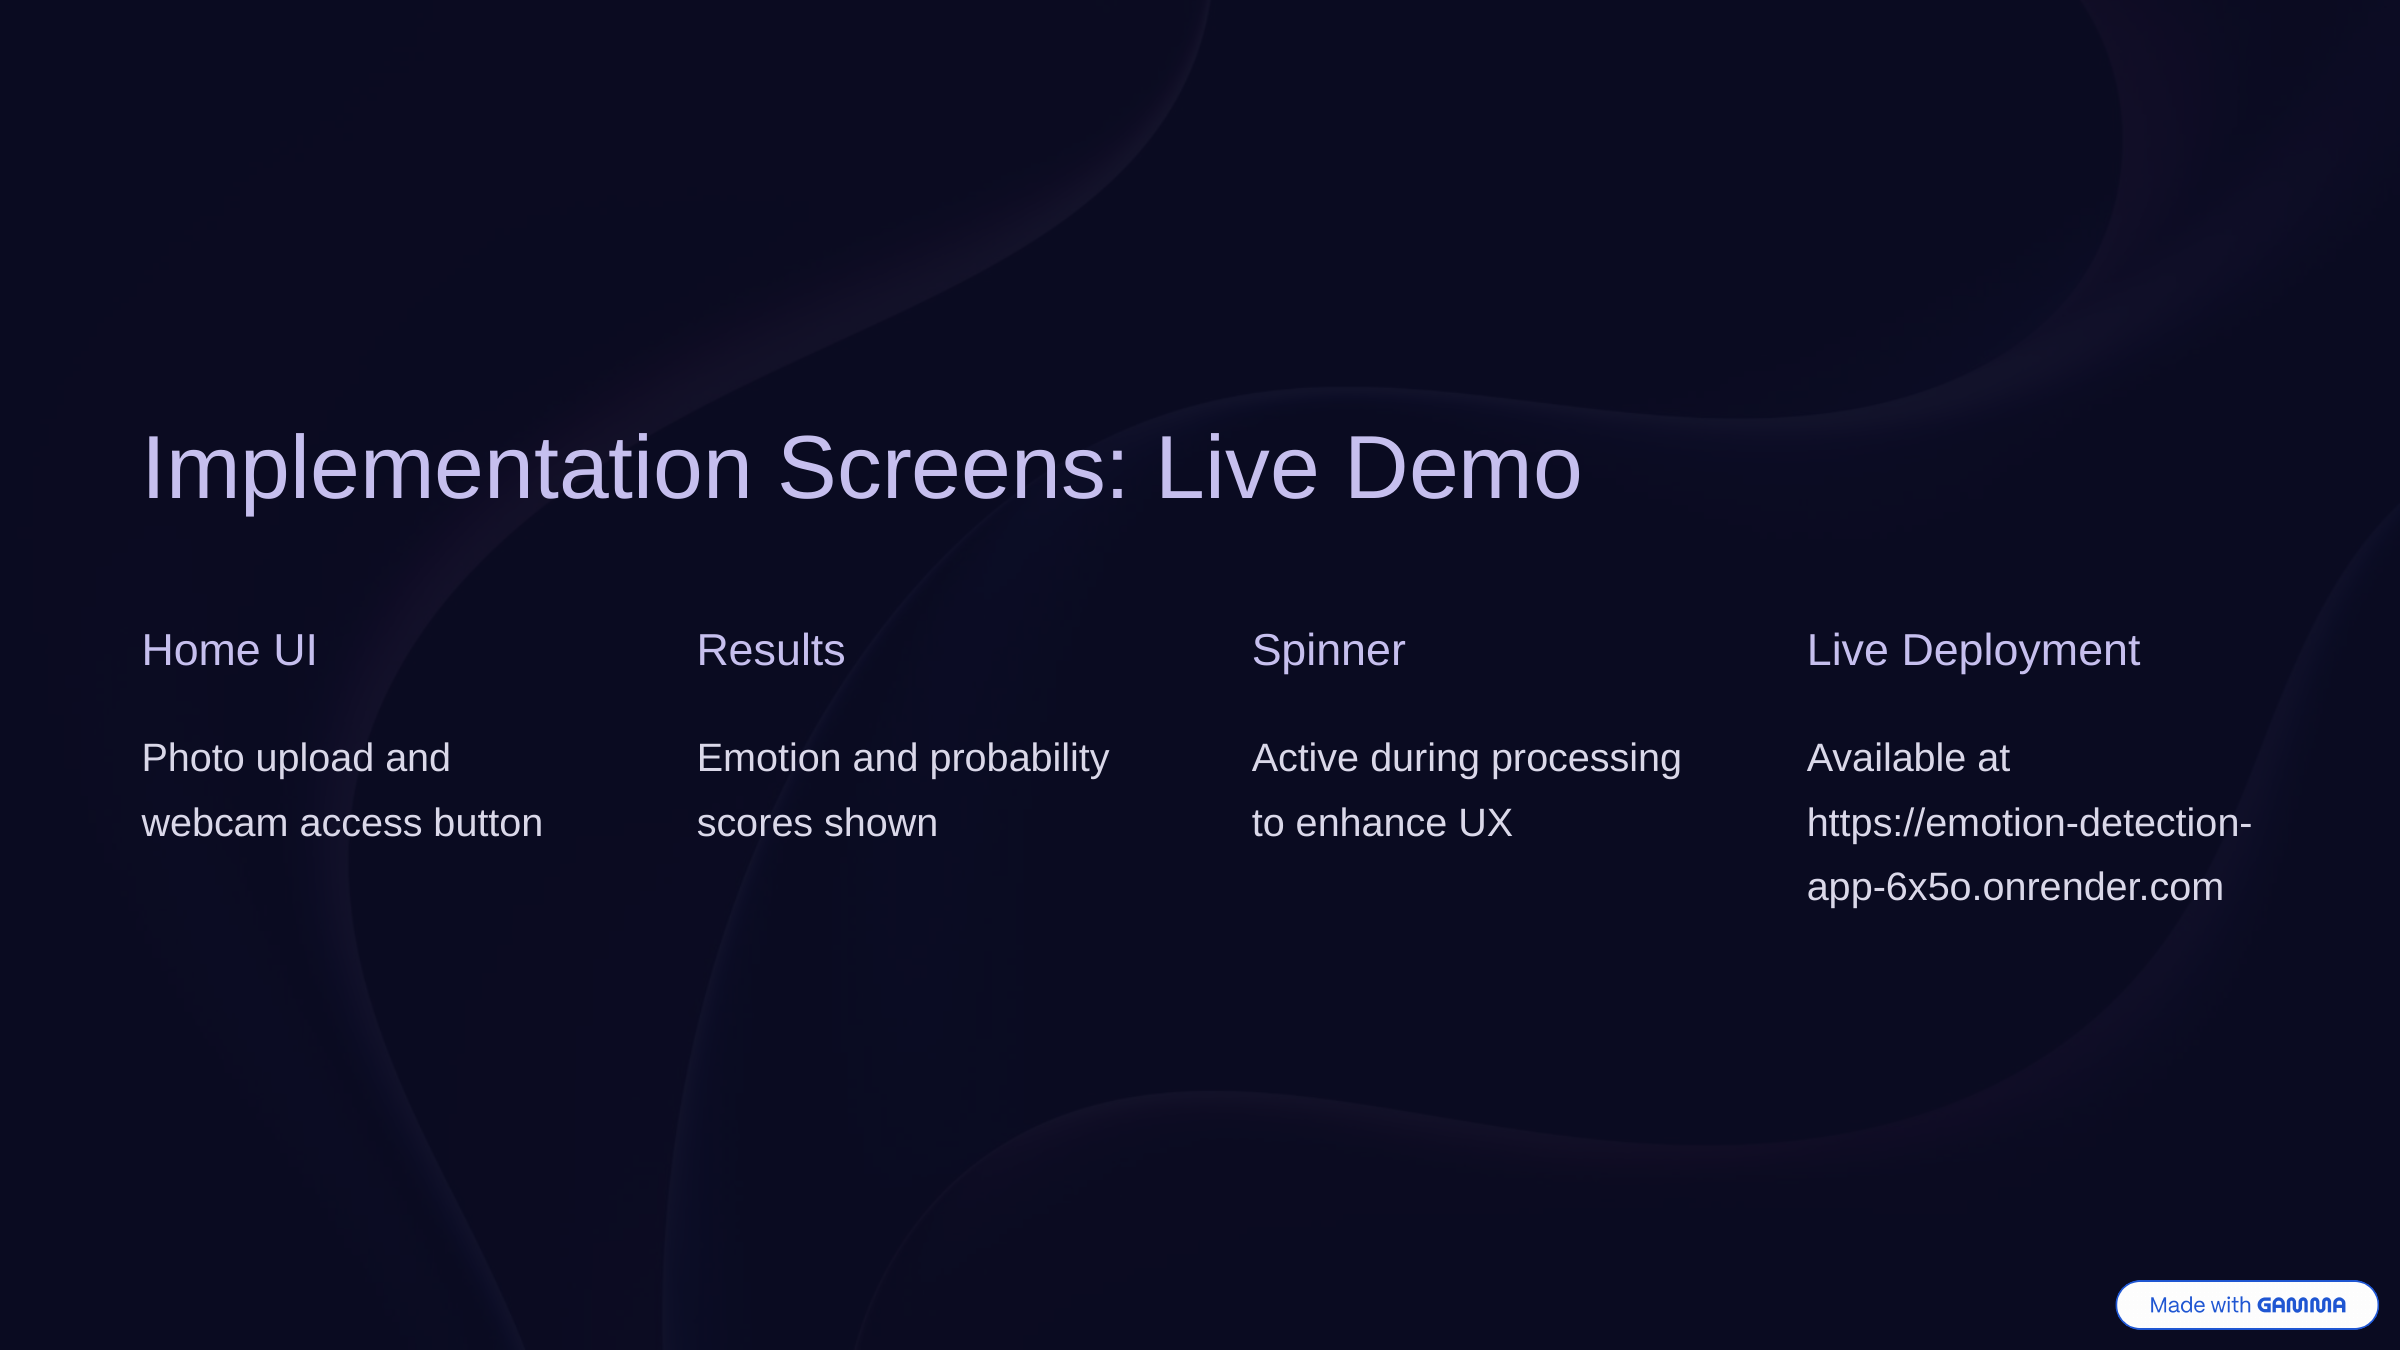

Implementation Screens: Live Demo
Home UI
Results
Spinner
Live Deployment
Photo upload and webcam access button
Emotion and probability scores shown
Active during processing to enhance UX
Available at https://emotion-detection-app-6x5o.onrender.com